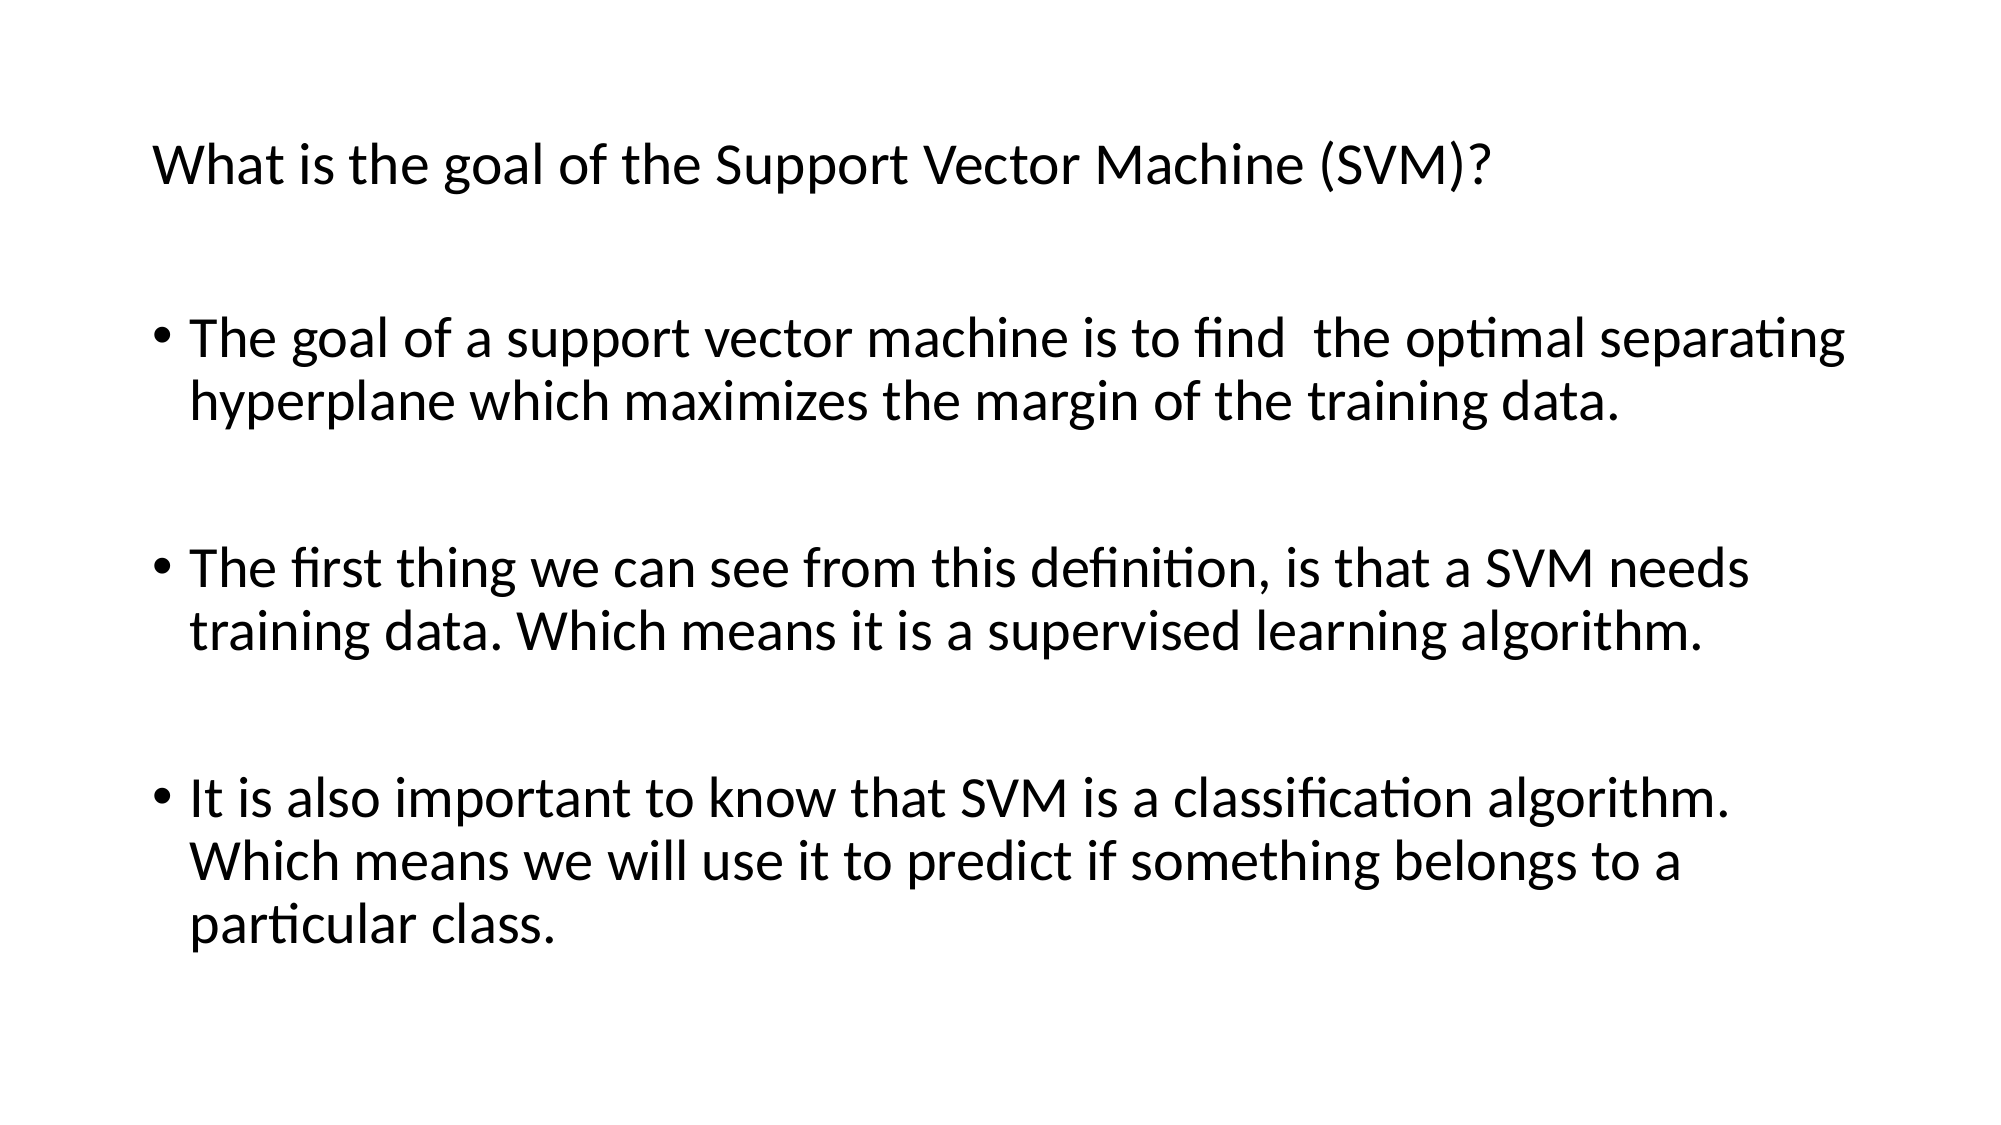

# What is the goal of the Support Vector Machine (SVM)?
The goal of a support vector machine is to find  the optimal separating hyperplane which maximizes the margin of the training data.

The first thing we can see from this definition, is that a SVM needs training data. Which means it is a supervised learning algorithm.

It is also important to know that SVM is a classification algorithm. Which means we will use it to predict if something belongs to a particular class.